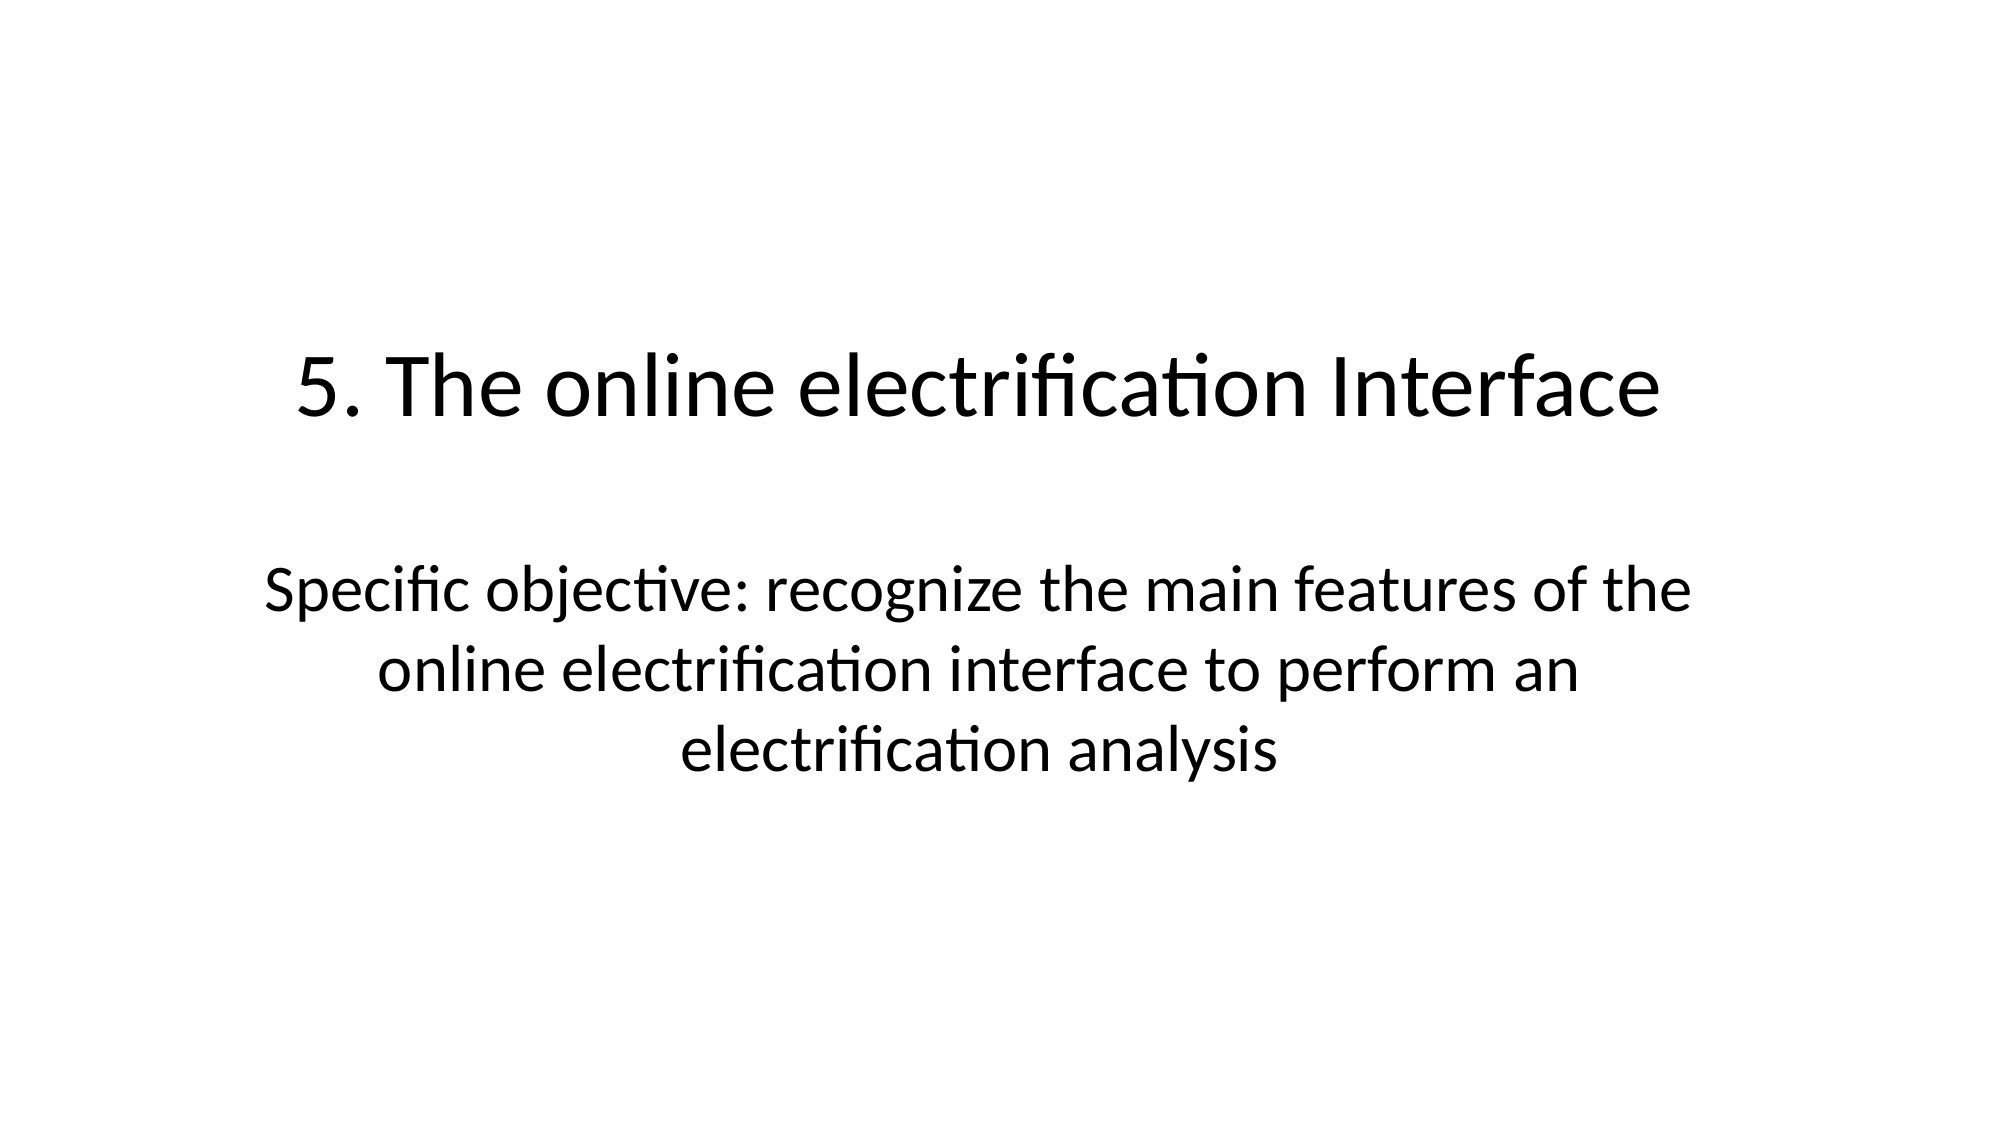

5. The online electrification Interface

Specific objective: recognize the main features of the online electrification interface to perform an electrification analysis
27